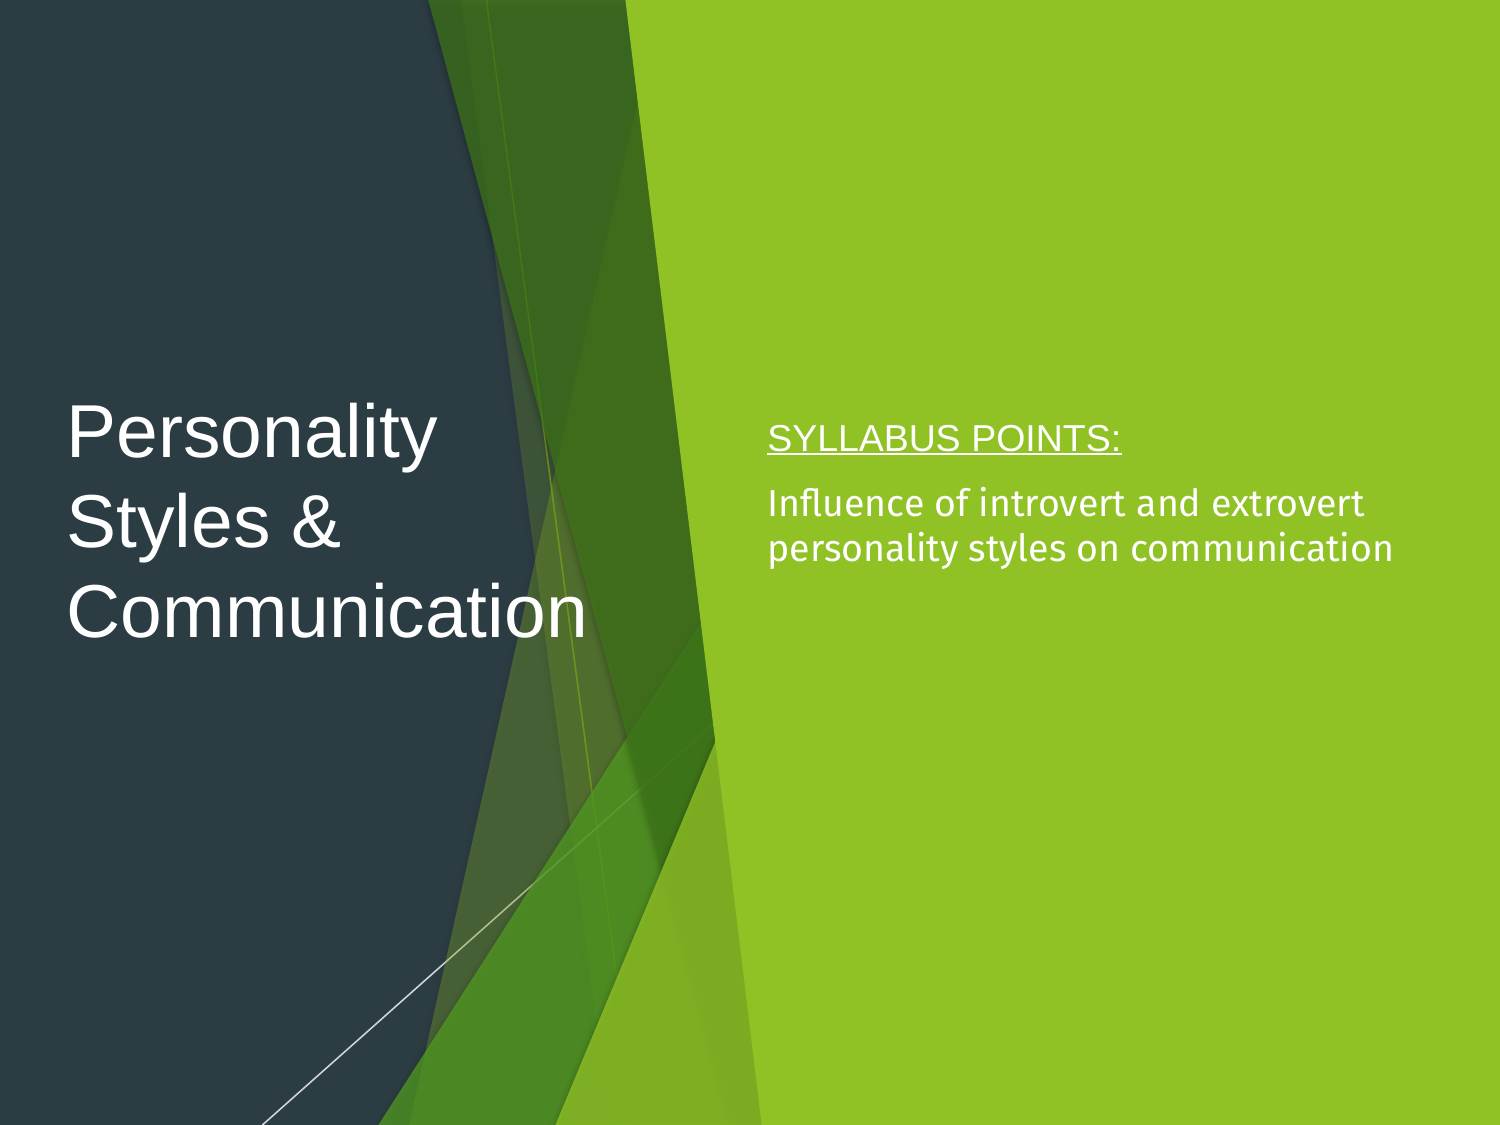

SYLLABUS POINTS:
Influence of introvert and extrovert personality styles on communication

# Personality Styles & Communication